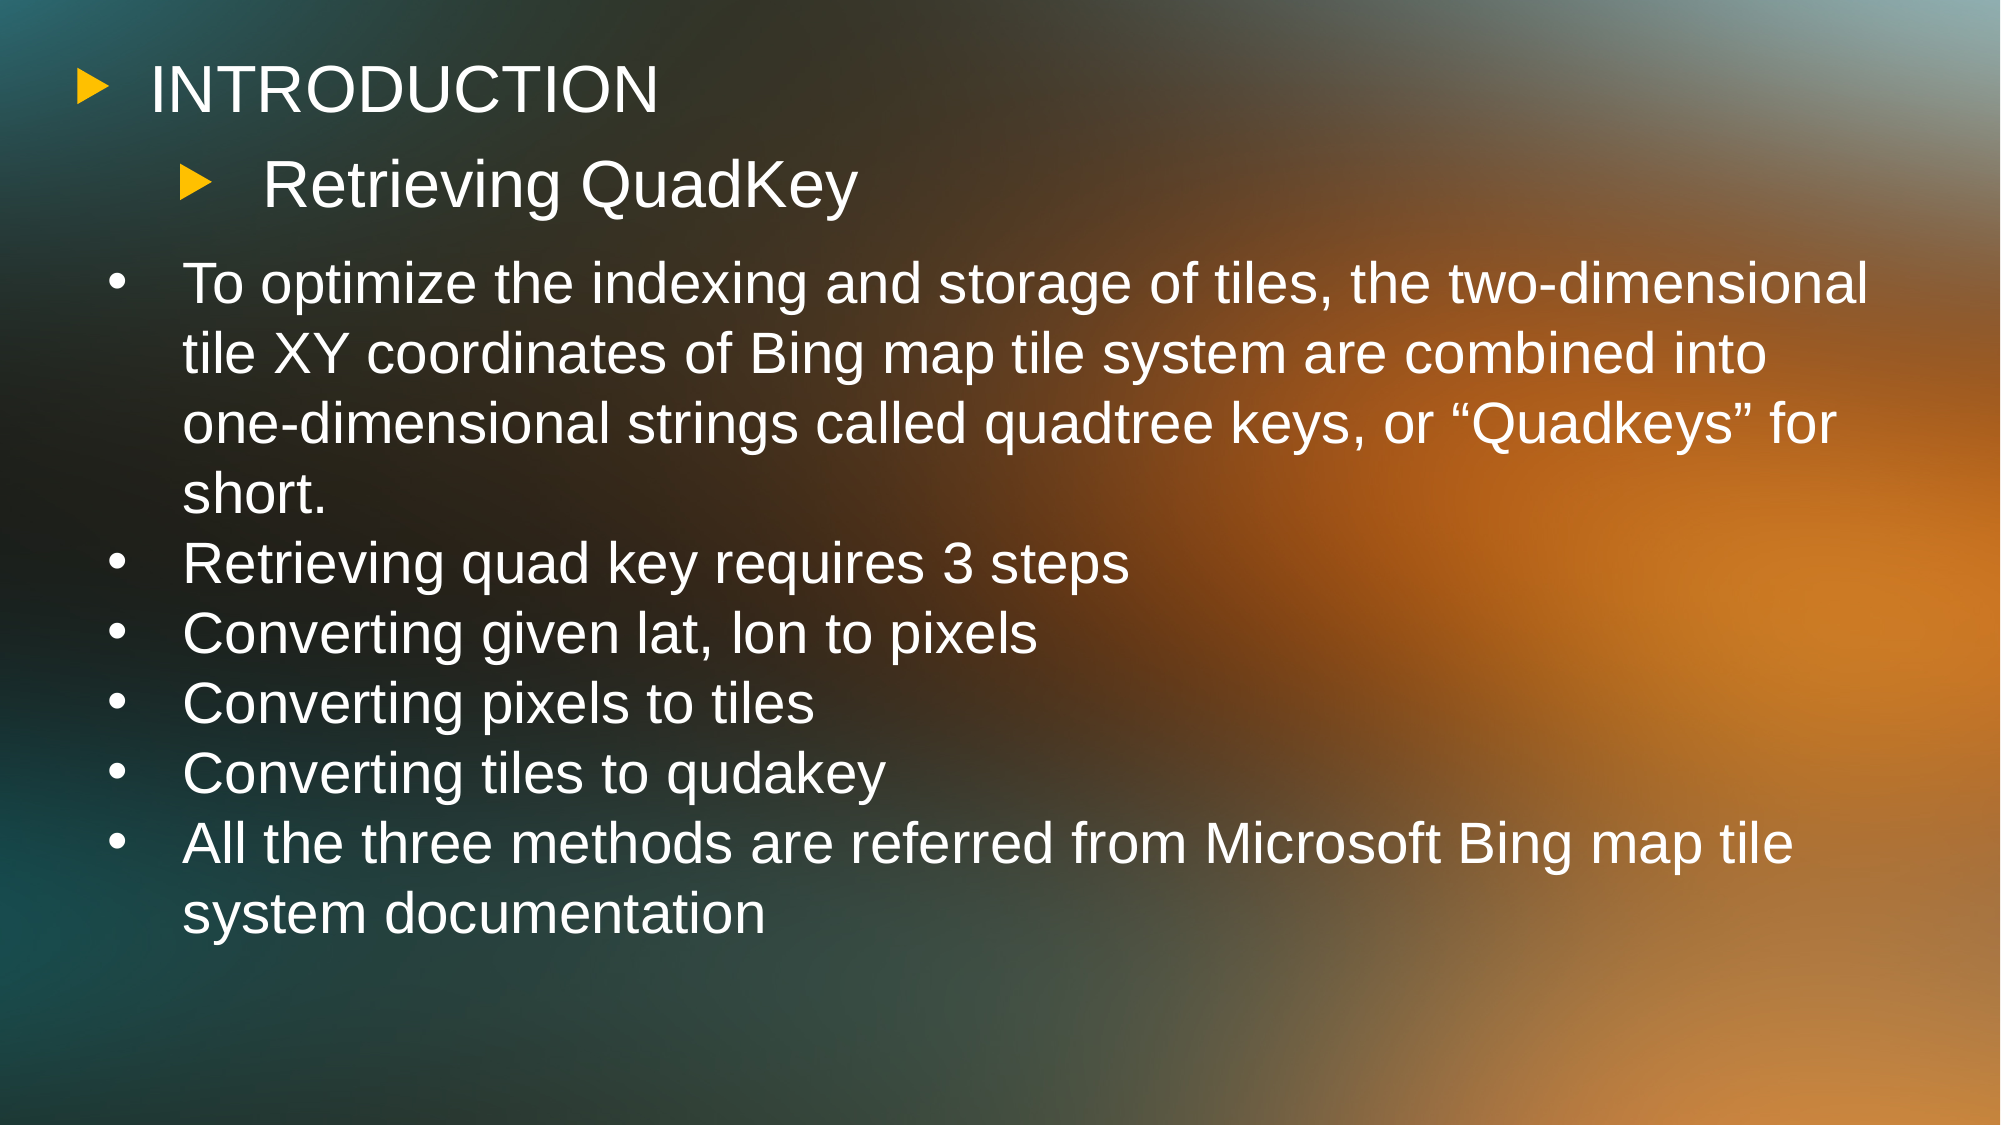

INTRODUCTION

Retrieving QuadKey

To optimize the indexing and storage of tiles, the two-dimensional tile XY coordinates of Bing map tile system are combined into one-dimensional strings called quadtree keys, or “Quadkeys” for short.
Retrieving quad key requires 3 steps
Converting given lat, lon to pixels
Converting pixels to tiles
Converting tiles to qudakey
All the three methods are referred from Microsoft Bing map tile system documentation